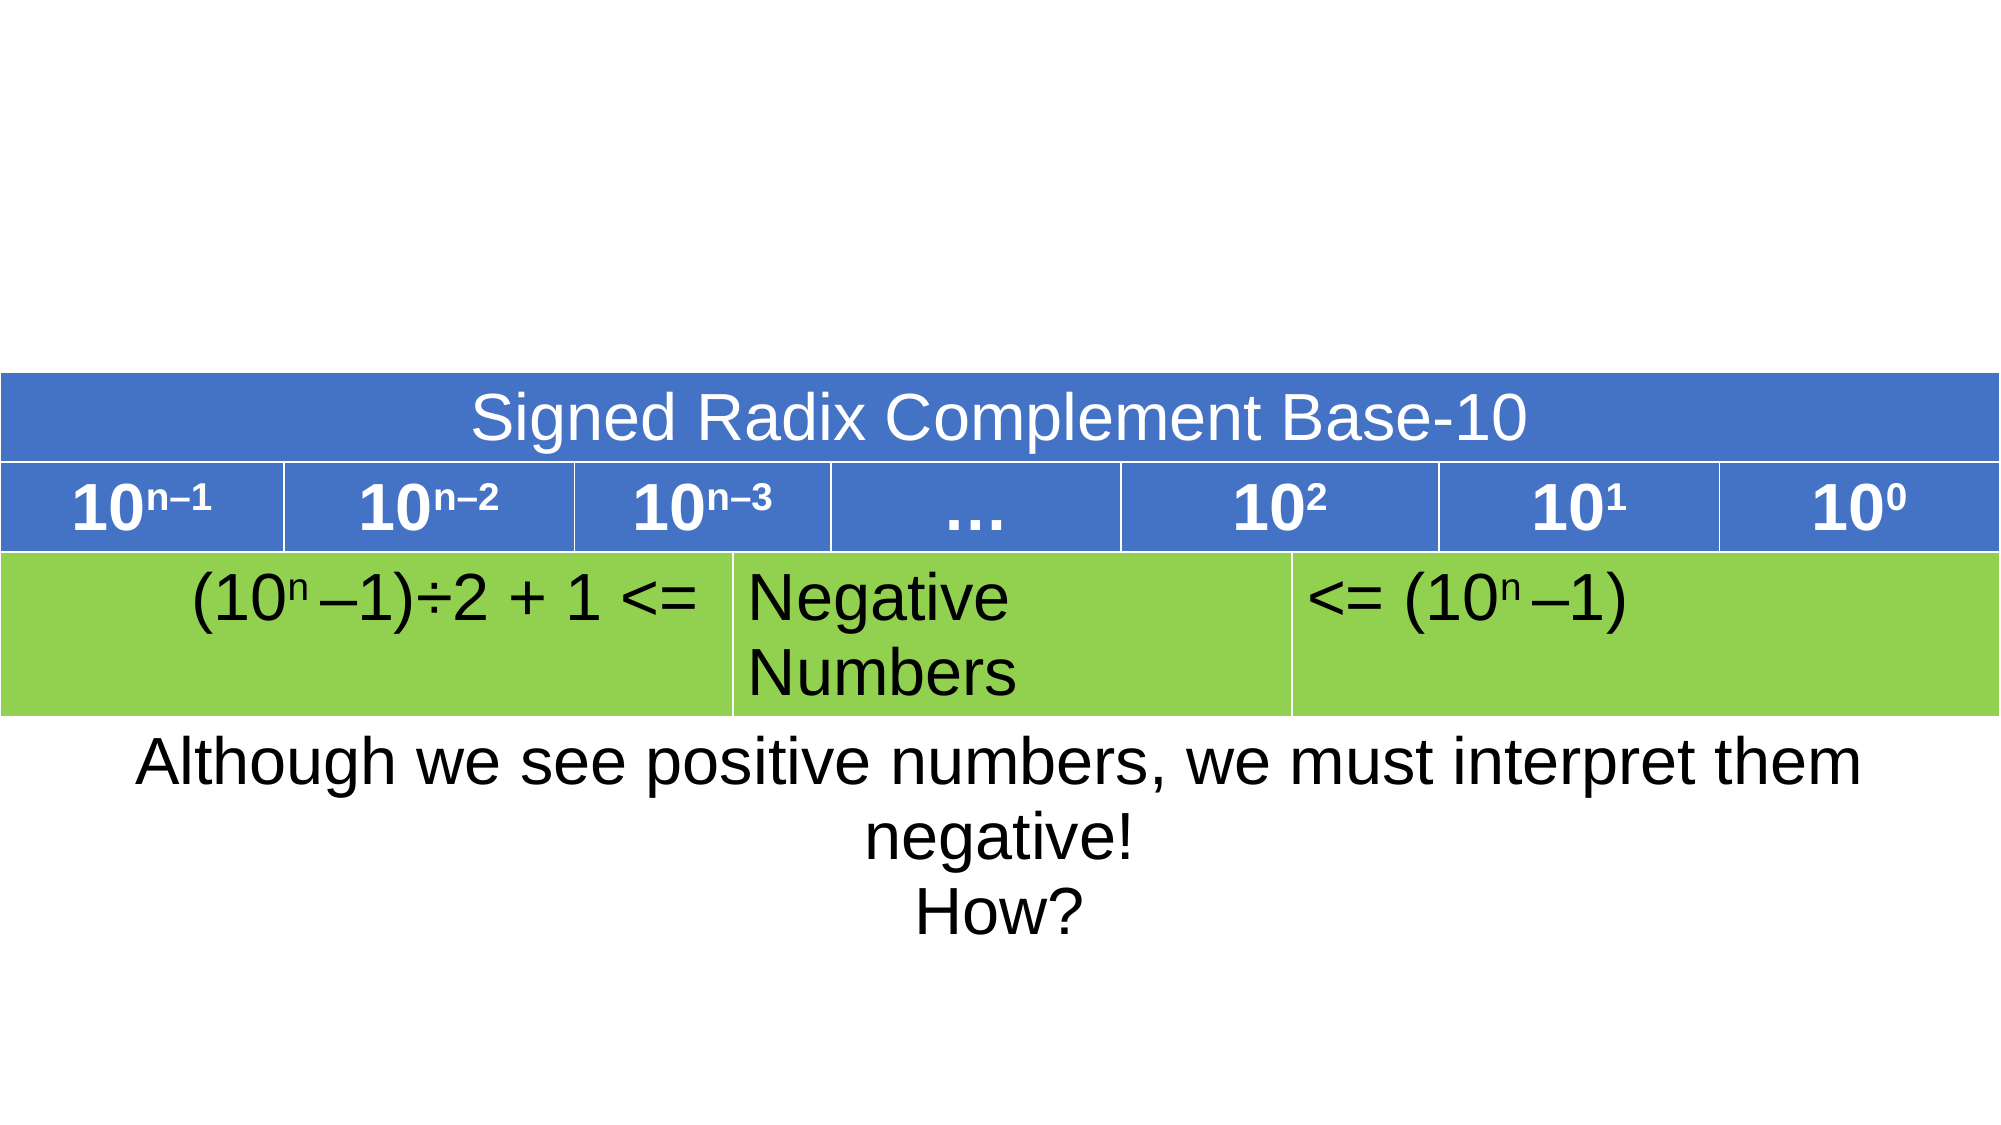

| Signed Radix Complement Base-10 |  |  |  |  |  |  |  |  |
| --- | --- | --- | --- | --- | --- | --- | --- | --- |
| 10n–1 | 10n–2 | 10n–3 |  | … | 102 |  | 101 | 100 |
| (10n –1)÷2 + 1 <= |  |  | Negative Numbers |  |  | <= (10n –1) |  |  |
| Although we see positive numbers, we must interpret them negative! How? |  |  |  |  |  |  |  |  |